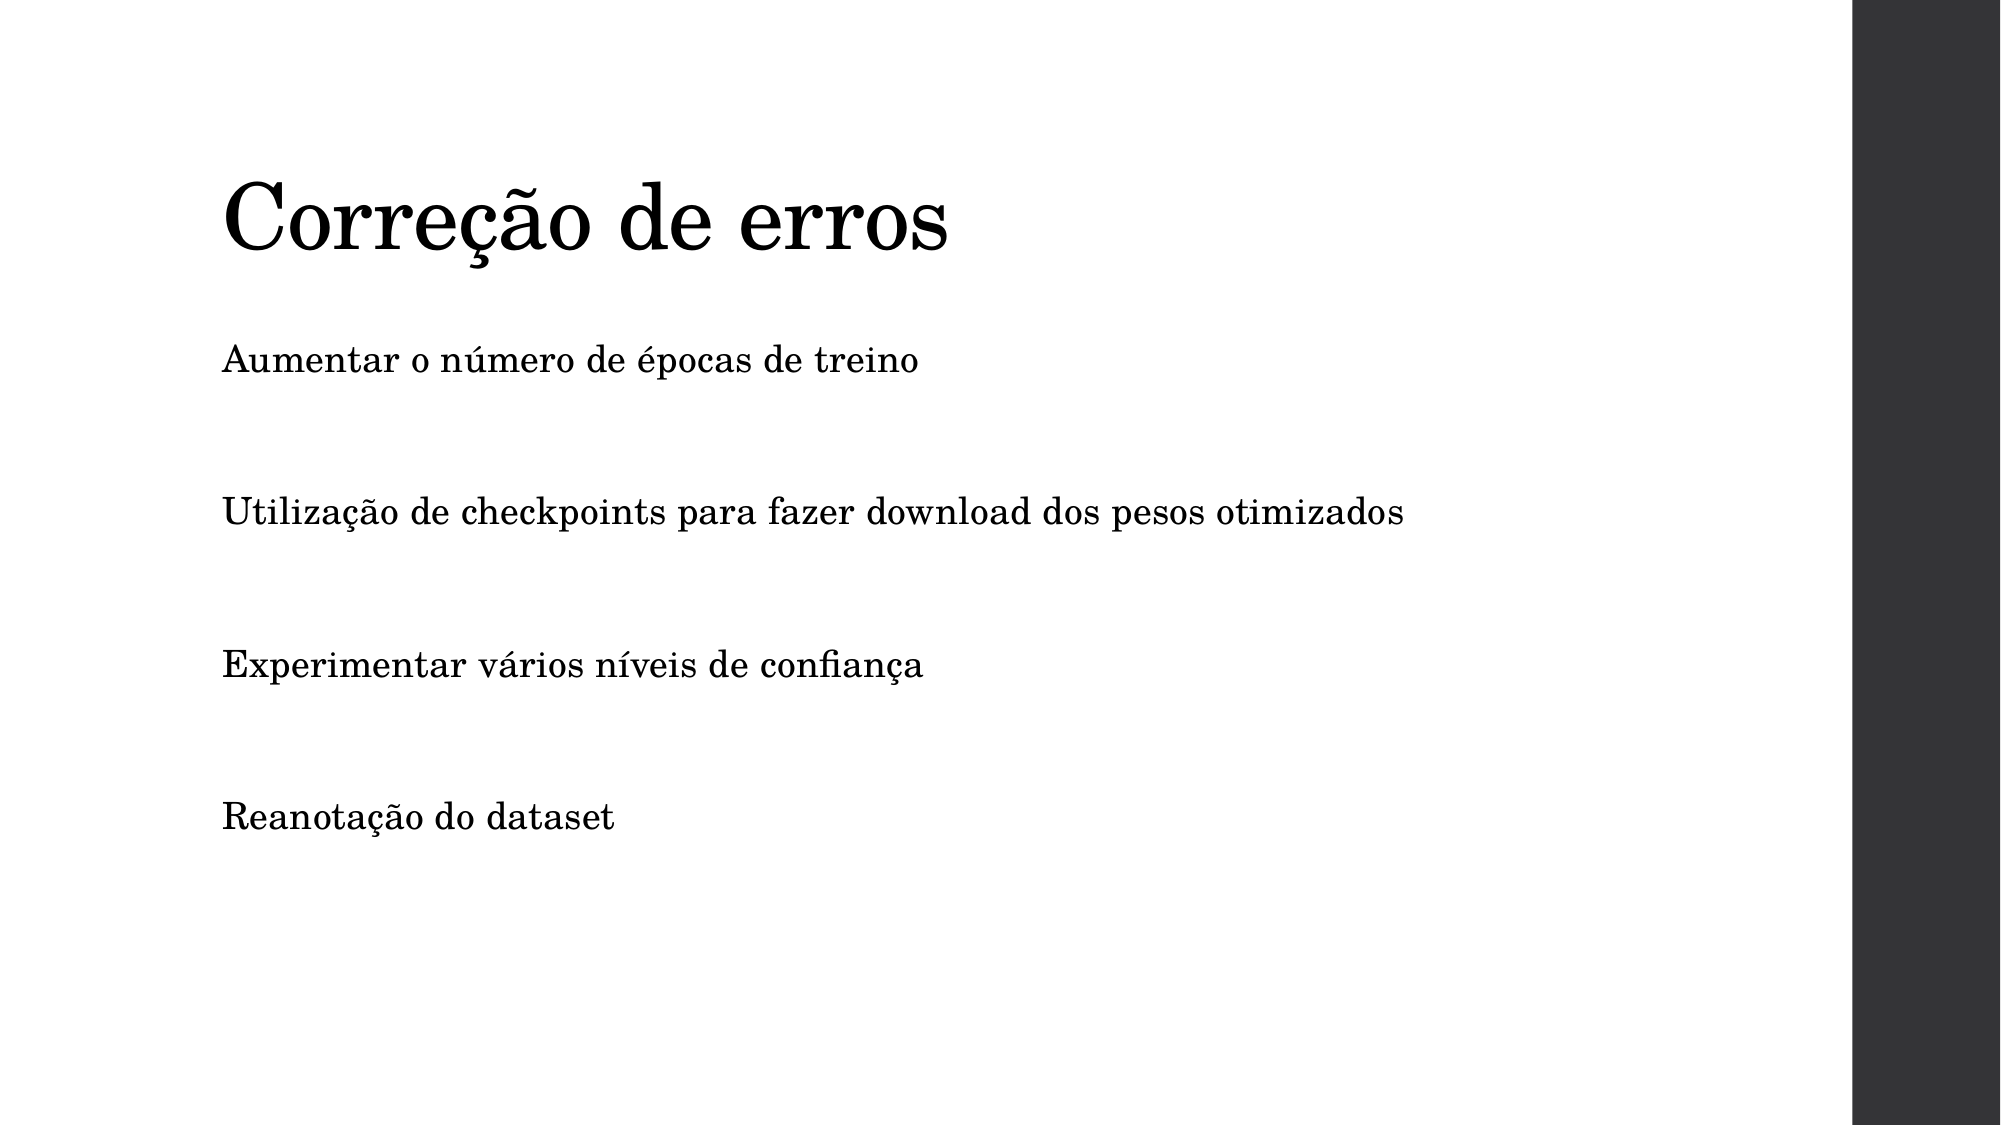

# Correção de erros
Aumentar o número de épocas de treino

Utilização de checkpoints para fazer download dos pesos otimizados

Experimentar vários níveis de confiança

Reanotação do dataset